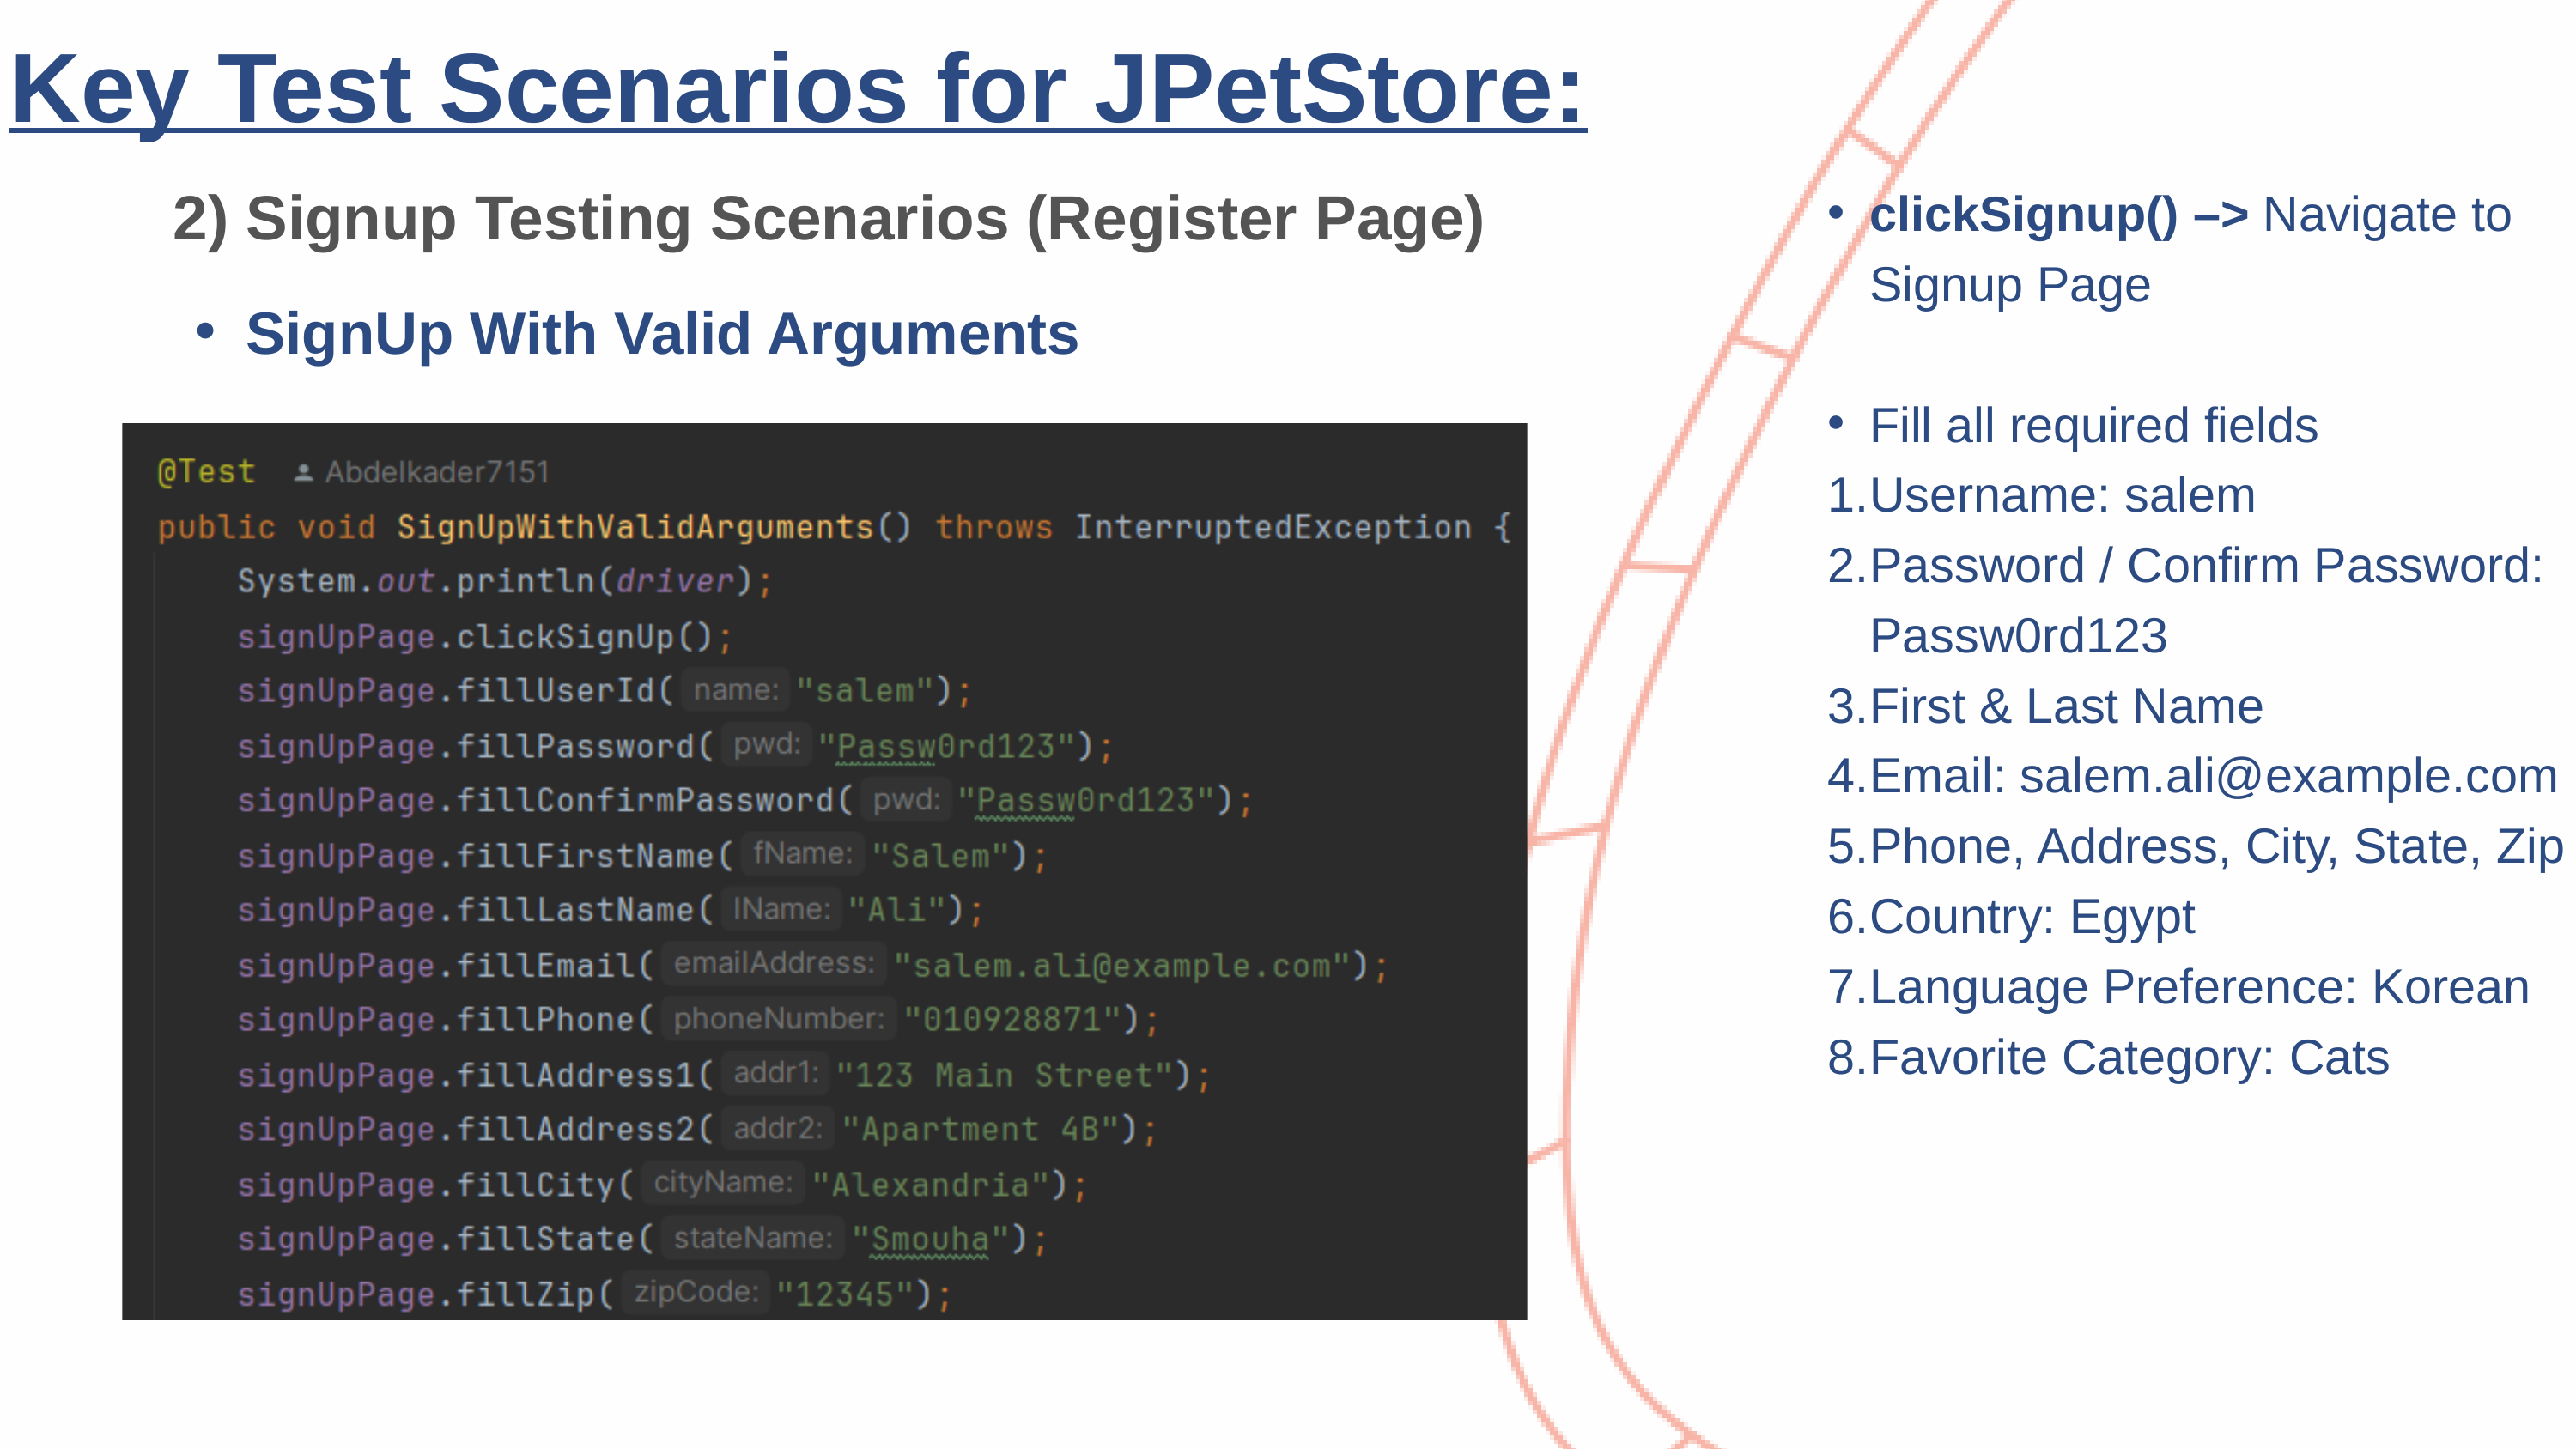

Key Test Scenarios for JPetStore:
clickSignup() –> Navigate to Signup Page

Fill all required fields
Username: salem
Password / Confirm Password: Passw0rd123
First & Last Name
Email: salem.ali@example.com
Phone, Address, City, State, Zip
Country: Egypt
Language Preference: Korean
Favorite Category: Cats

2) Signup Testing Scenarios (Register Page)
SignUp With Valid Arguments